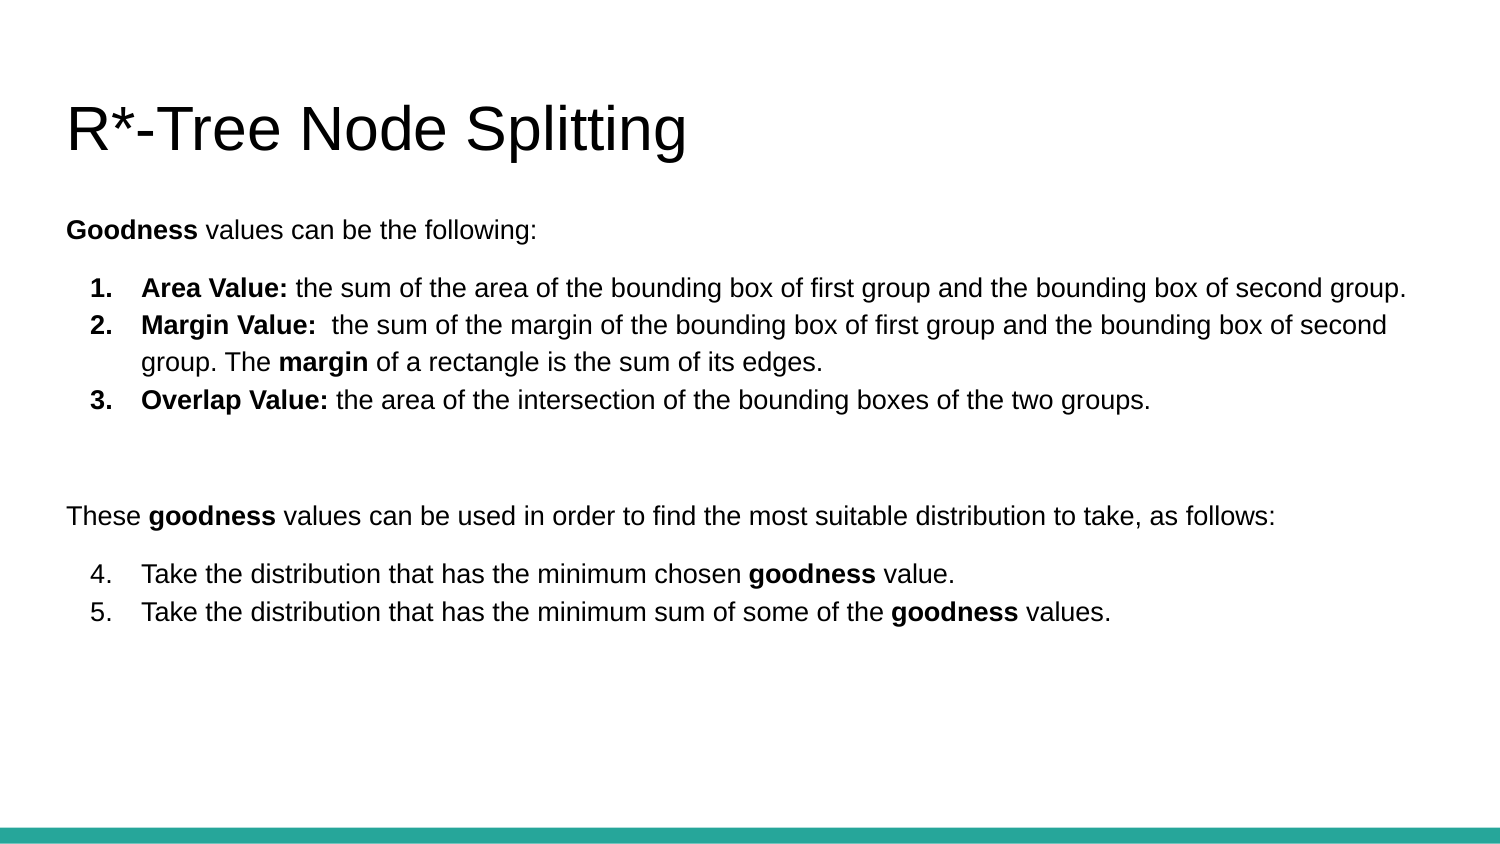

# R*-Tree Node Splitting
Goodness values can be the following:
Area Value: the sum of the area of the bounding box of first group and the bounding box of second group.
Margin Value:  the sum of the margin of the bounding box of first group and the bounding box of second group. The margin of a rectangle is the sum of its edges.
Overlap Value: the area of the intersection of the bounding boxes of the two groups.

These goodness values can be used in order to find the most suitable distribution to take, as follows:
Take the distribution that has the minimum chosen goodness value.
Take the distribution that has the minimum sum of some of the goodness values.